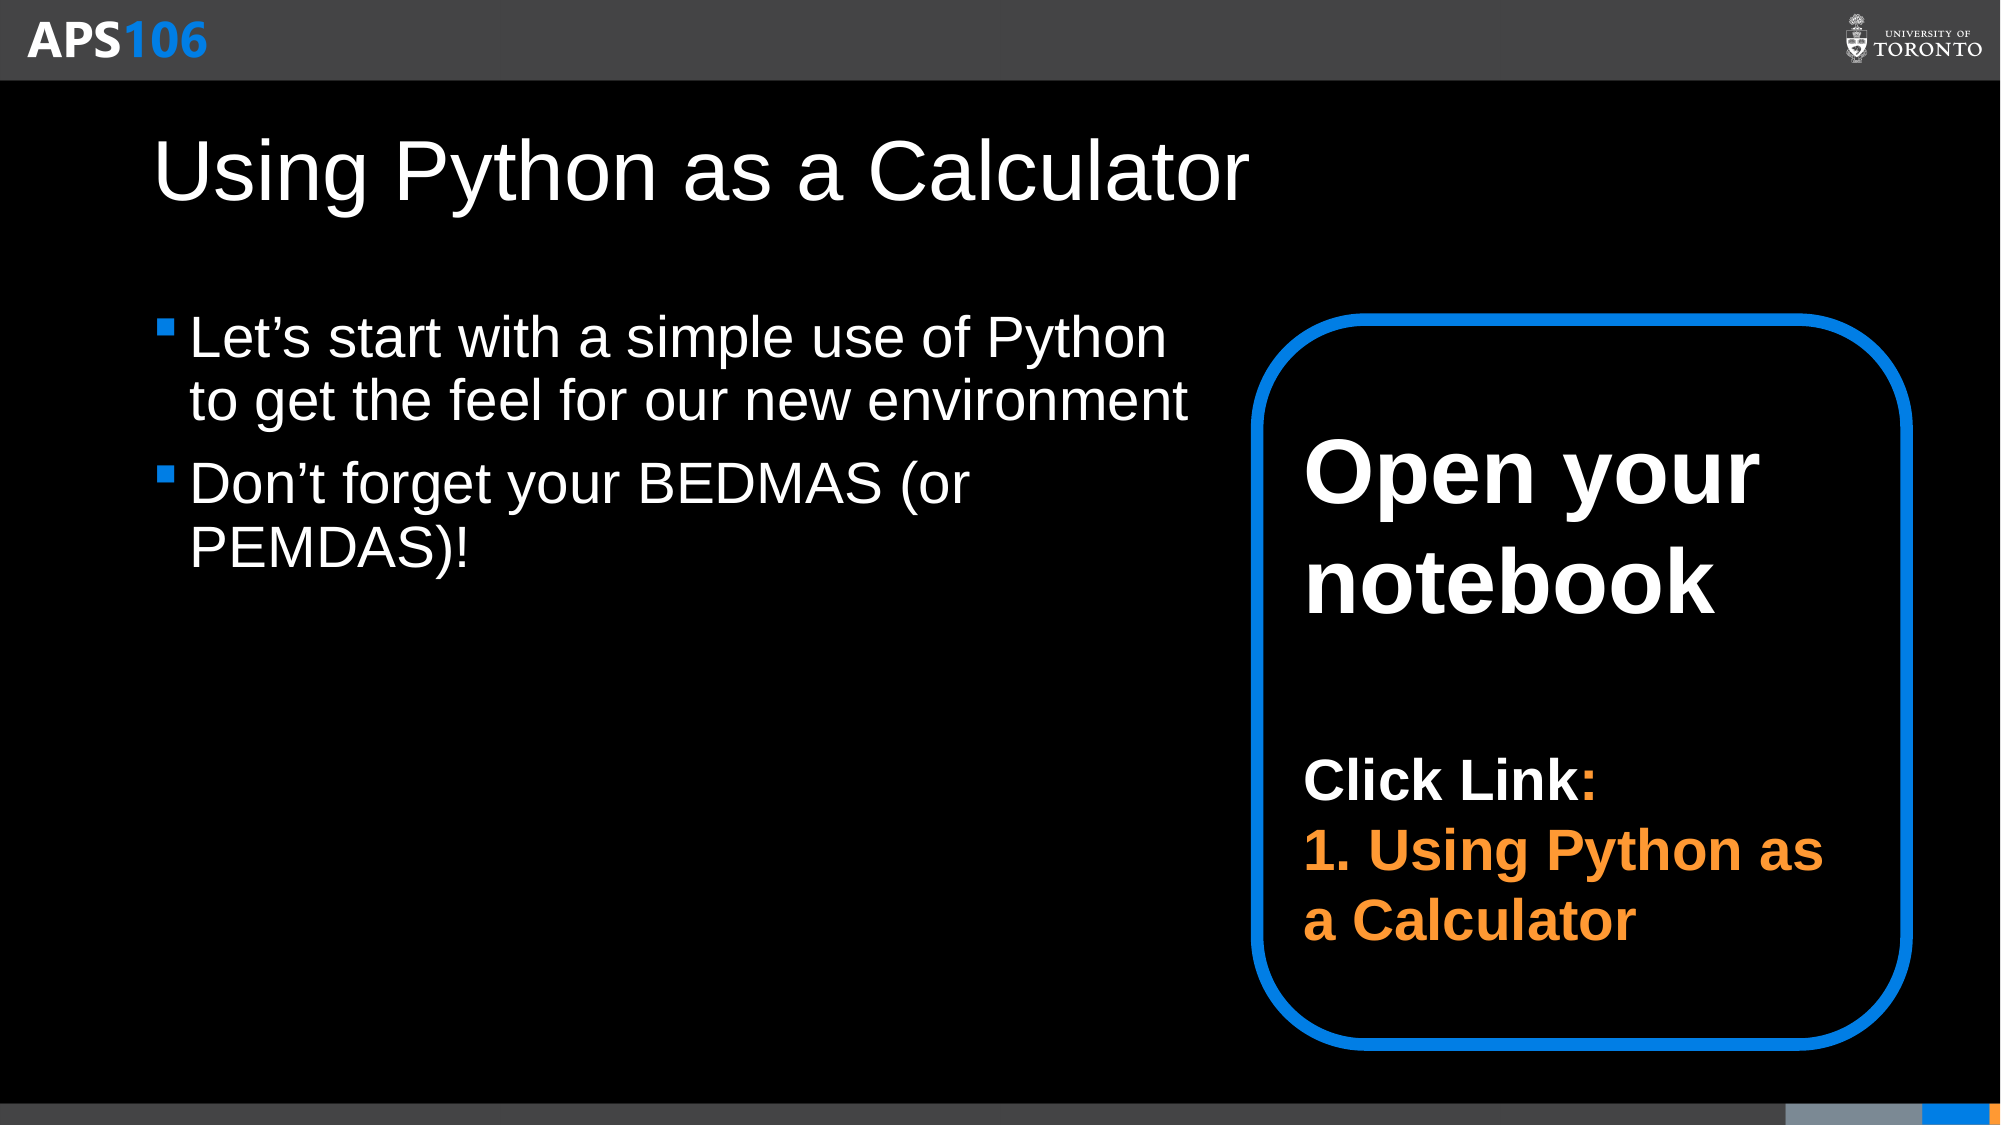

# Using Python as a Calculator
Let’s start with a simple use of Python to get the feel for our new environment
Don’t forget your BEDMAS (or PEMDAS)!

Open your notebook

Click Link:
1. Using Python as a Calculator